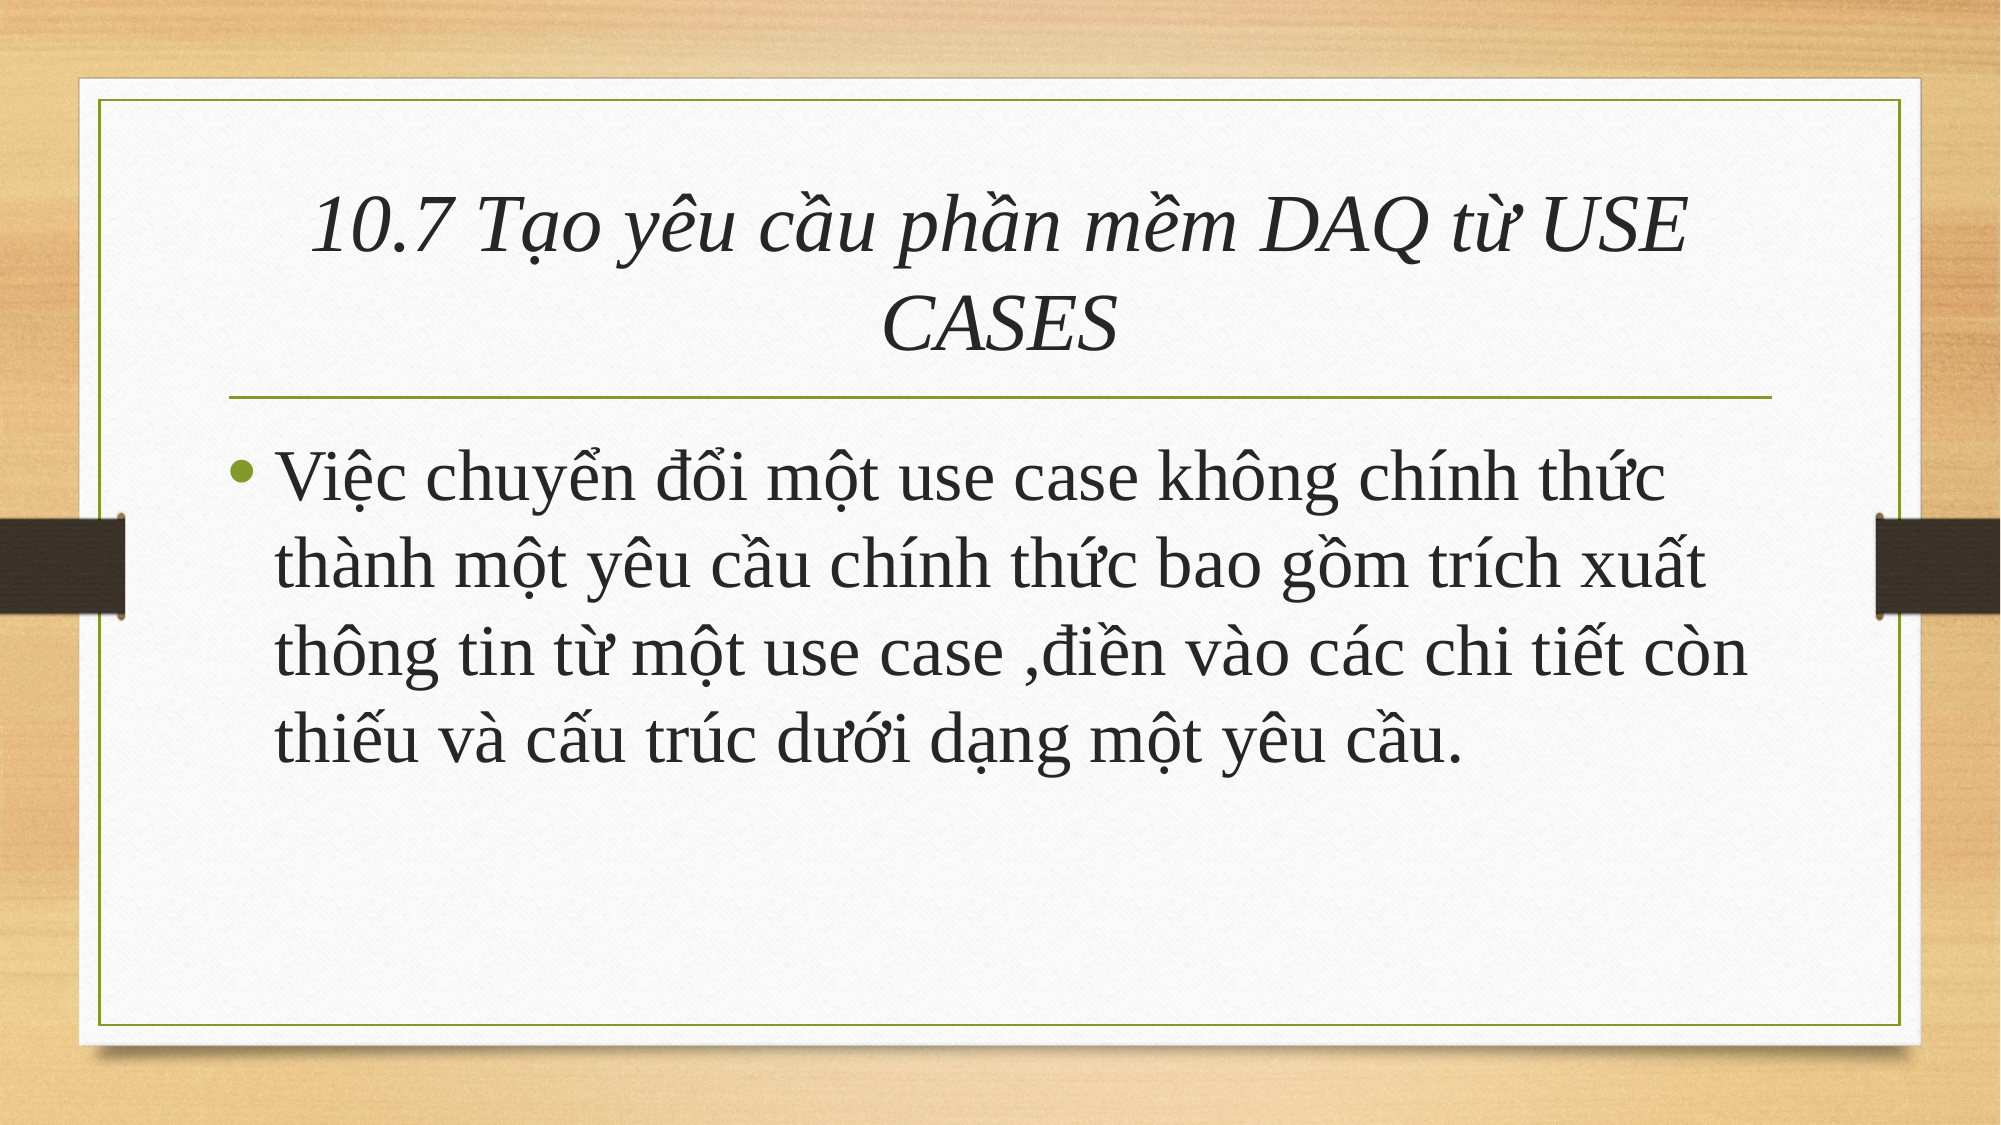

# 10.7 Tạo yêu cầu phần mềm DAQ từ USE CASES
Việc chuyển đổi một use case không chính thức thành một yêu cầu chính thức bao gồm trích xuất thông tin từ một use case ,điền vào các chi tiết còn thiếu và cấu trúc dưới dạng một yêu cầu.